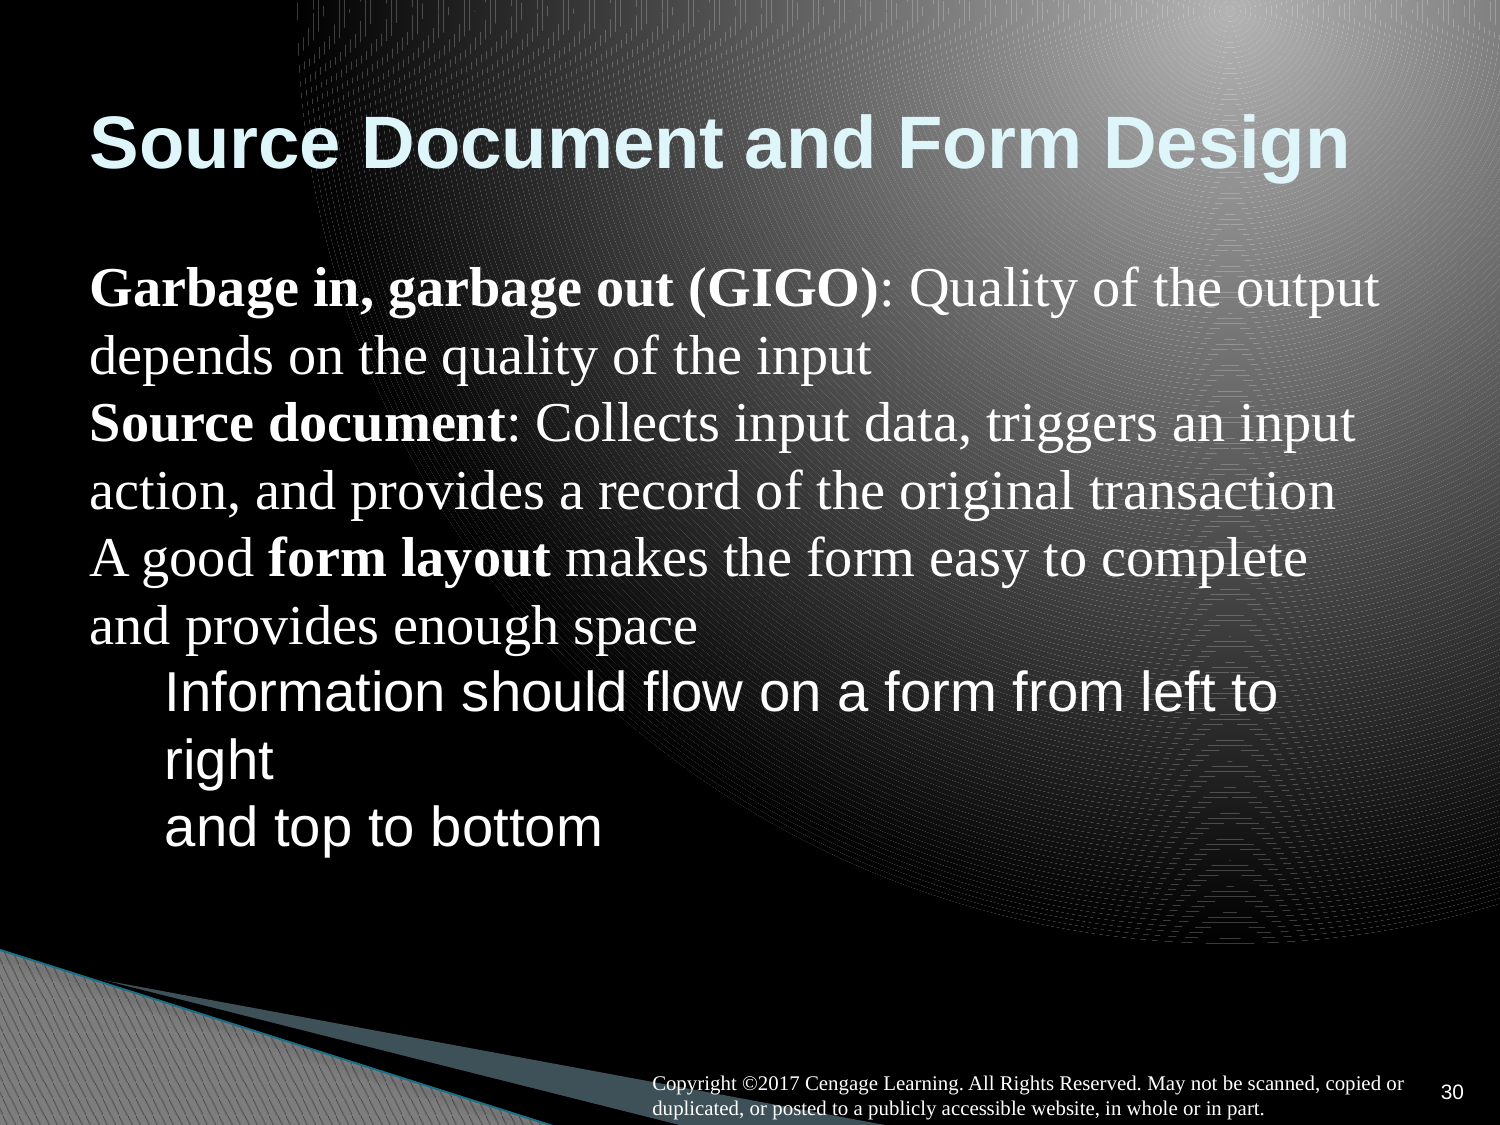

# Source Document and Form Design
Garbage in, garbage out (GIGO): Quality of the output depends on the quality of the input
Source document: Collects input data, triggers an input action, and provides a record of the original transaction
A good form layout makes the form easy to complete and provides enough space
Information should flow on a form from left to right
and top to bottom

30
Copyright ©2017 Cengage Learning. All Rights Reserved. May not be scanned, copied or duplicated, or posted to a publicly accessible website, in whole or in part.